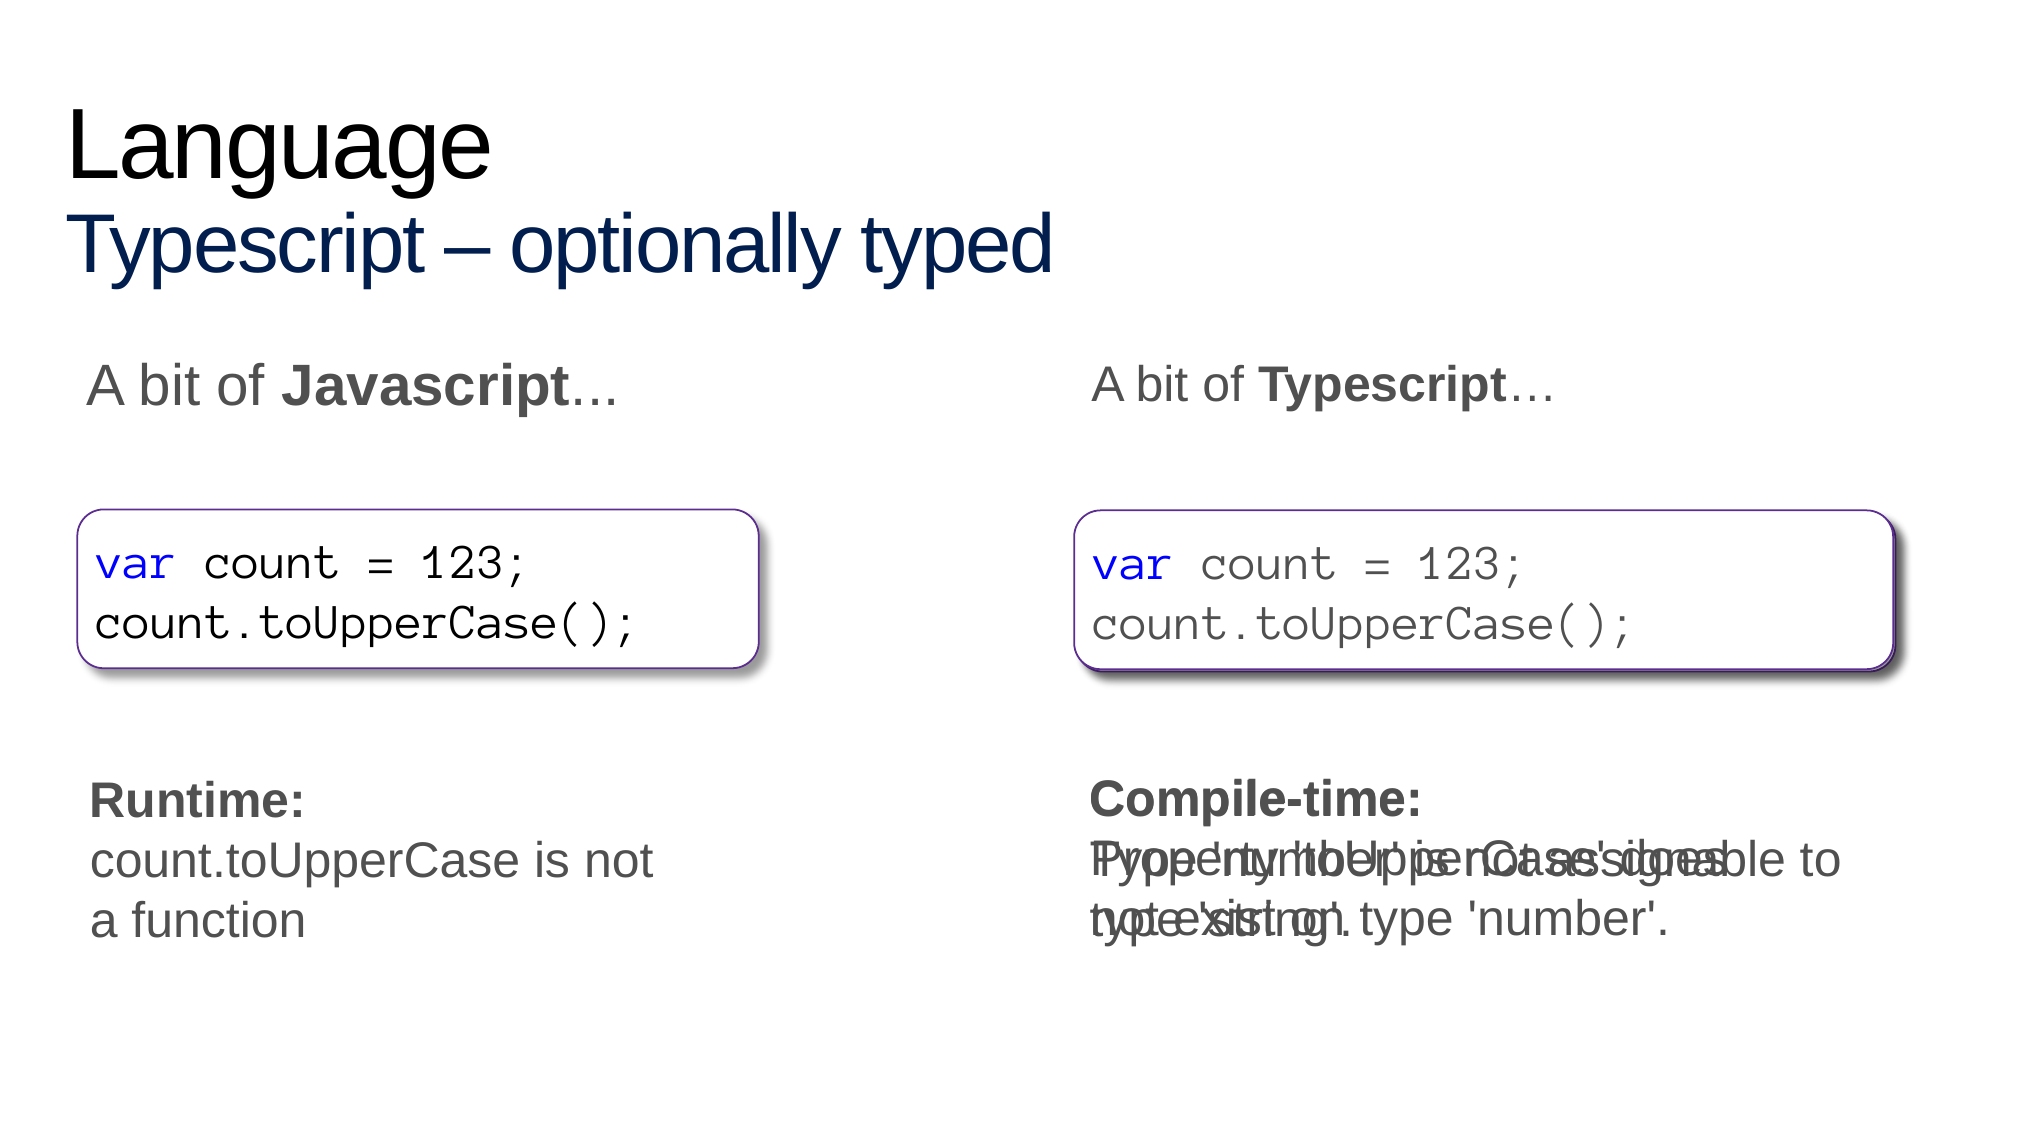

# Language Typescript – optionally typed
A bit of Javascript...
A bit of Typescript…
var count = 123; count.toUpperCase();
var count = 123;
count.toUpperCase();
var count: string = 123; count.toUpperCase();
Compile-time:
Property 'toUpperCase' does
not exist on type 'number'.
Compile-time:
Type 'number' is not assignable to type 'string'.
Runtime:
count.toUpperCase is not a function
Compile-time:
Type 'number' is not assignable to type 'string'.
Compile-time:
Type 'number' is not assignable to type 'string'.